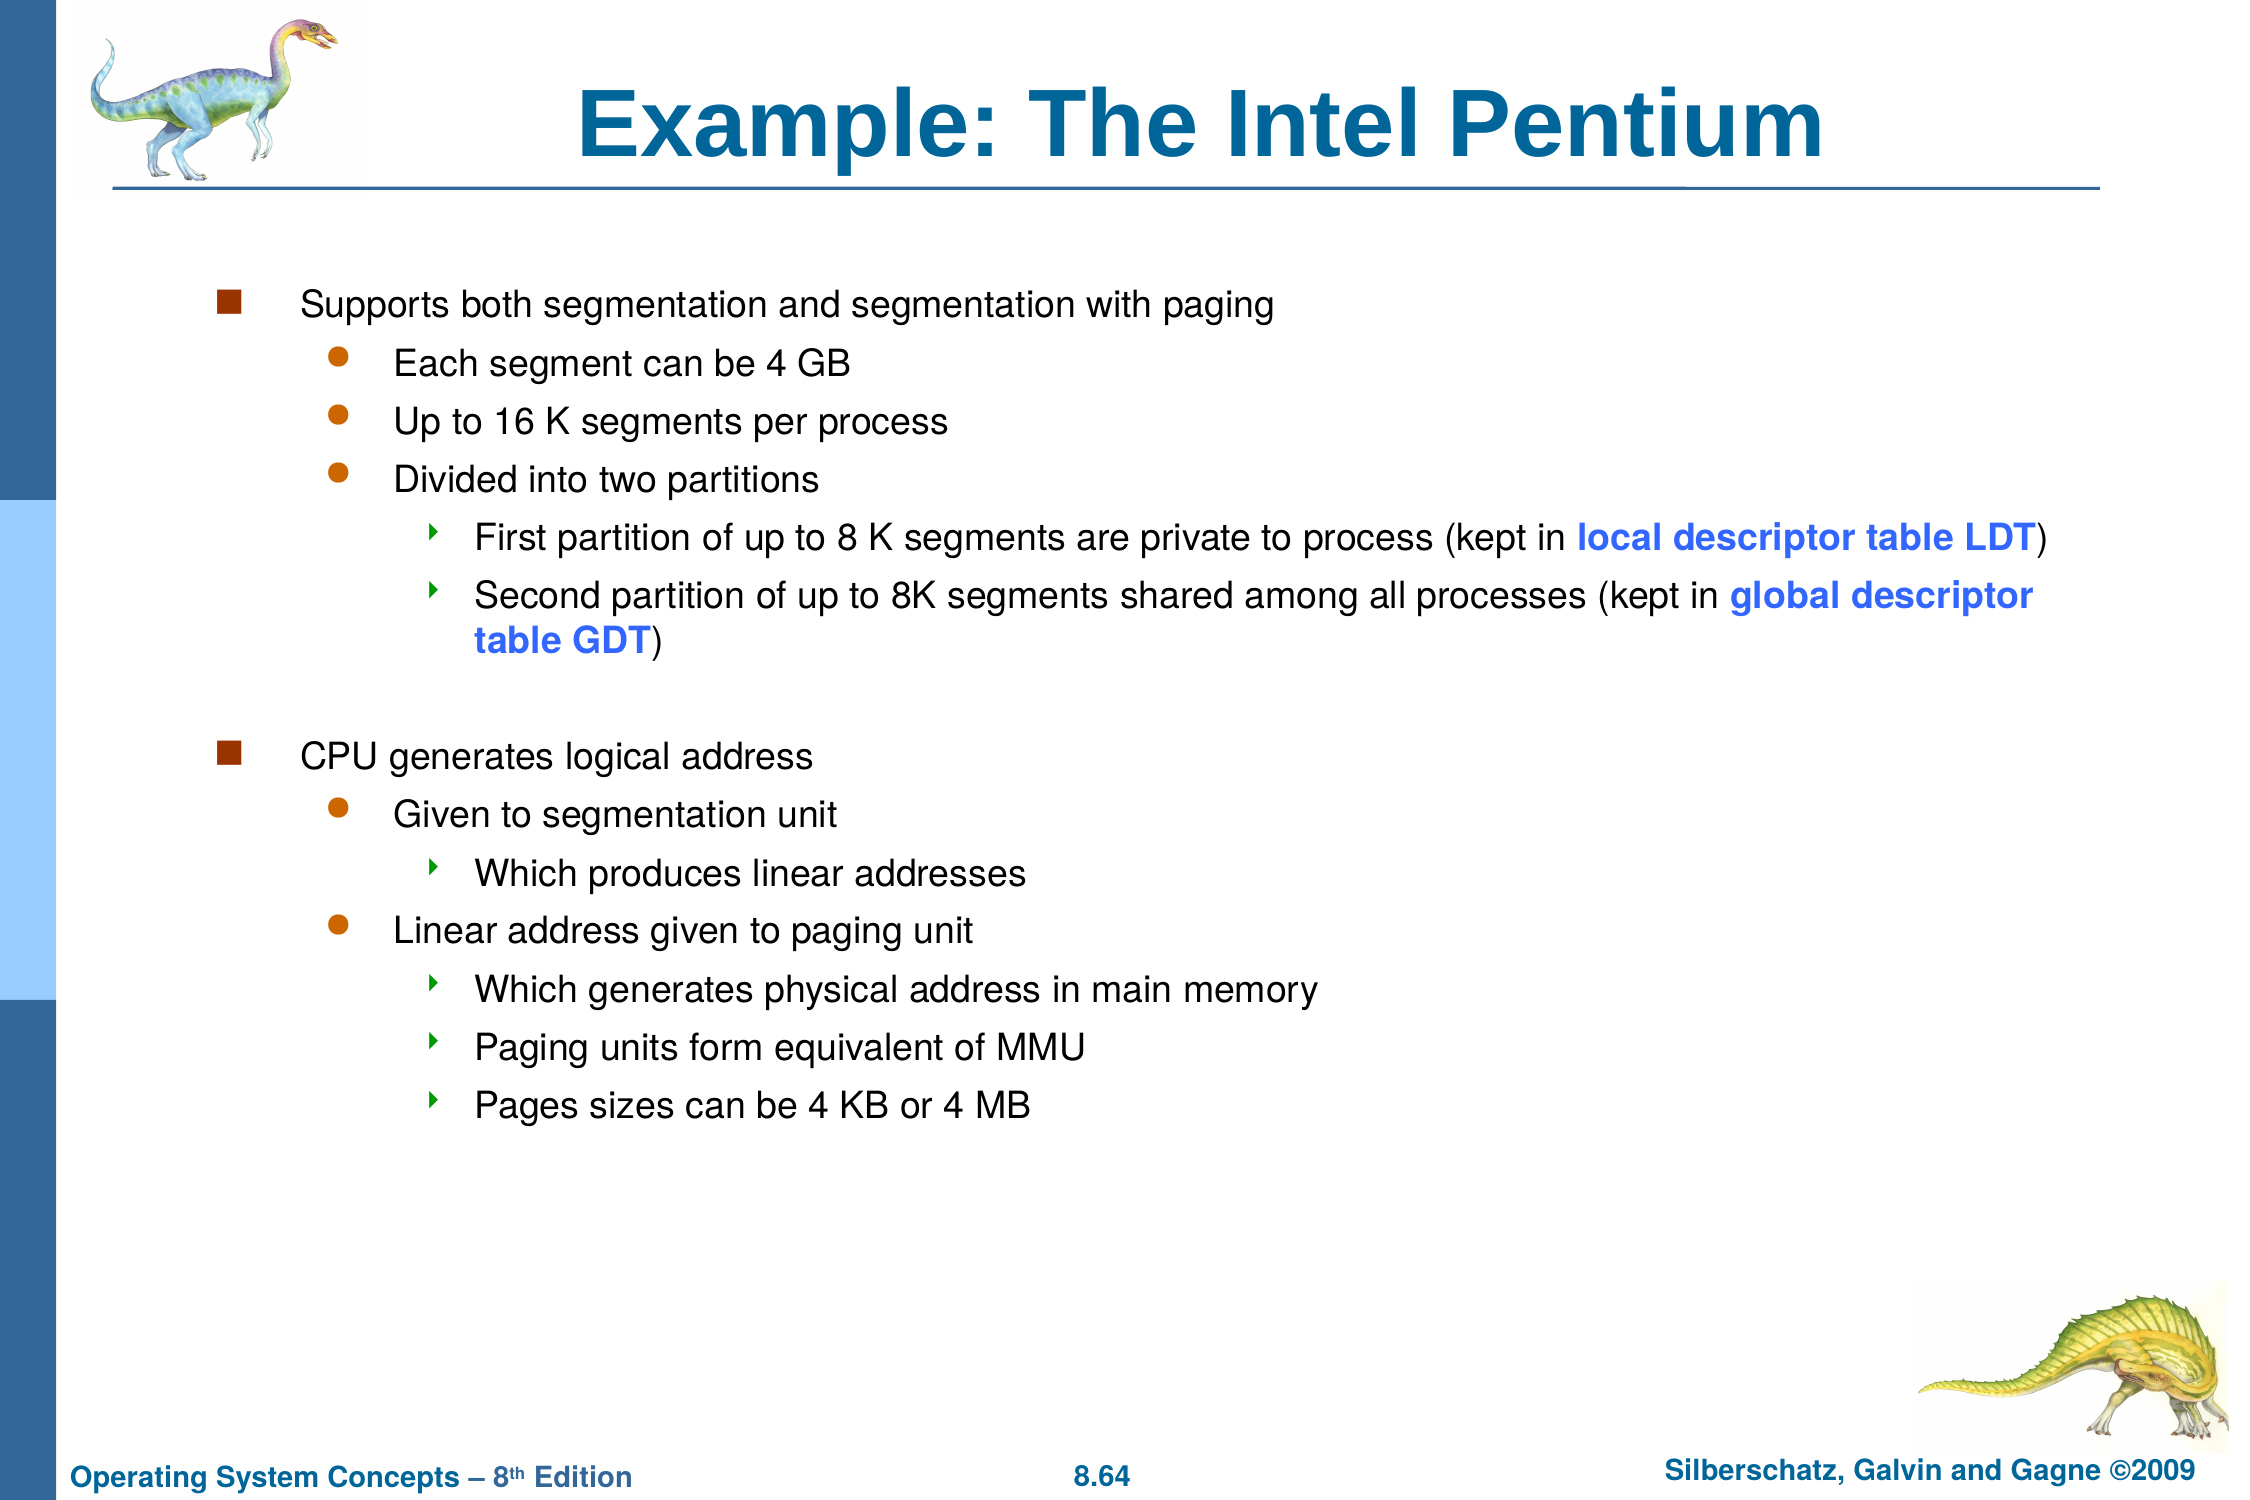

# Example: The Intel Pentium
Supports both segmentation and segmentation with paging
Each segment can be 4 GB
Up to 16 K segments per process
Divided into two partitions
First partition of up to 8 K segments are private to process (kept in local descriptor table LDT)
Second partition of up to 8K segments shared among all processes (kept in global descriptor table GDT)

CPU generates logical address
Given to segmentation unit
Which produces linear addresses
Linear address given to paging unit
Which generates physical address in main memory
Paging units form equivalent of MMU
Pages sizes can be 4 KB or 4 MB